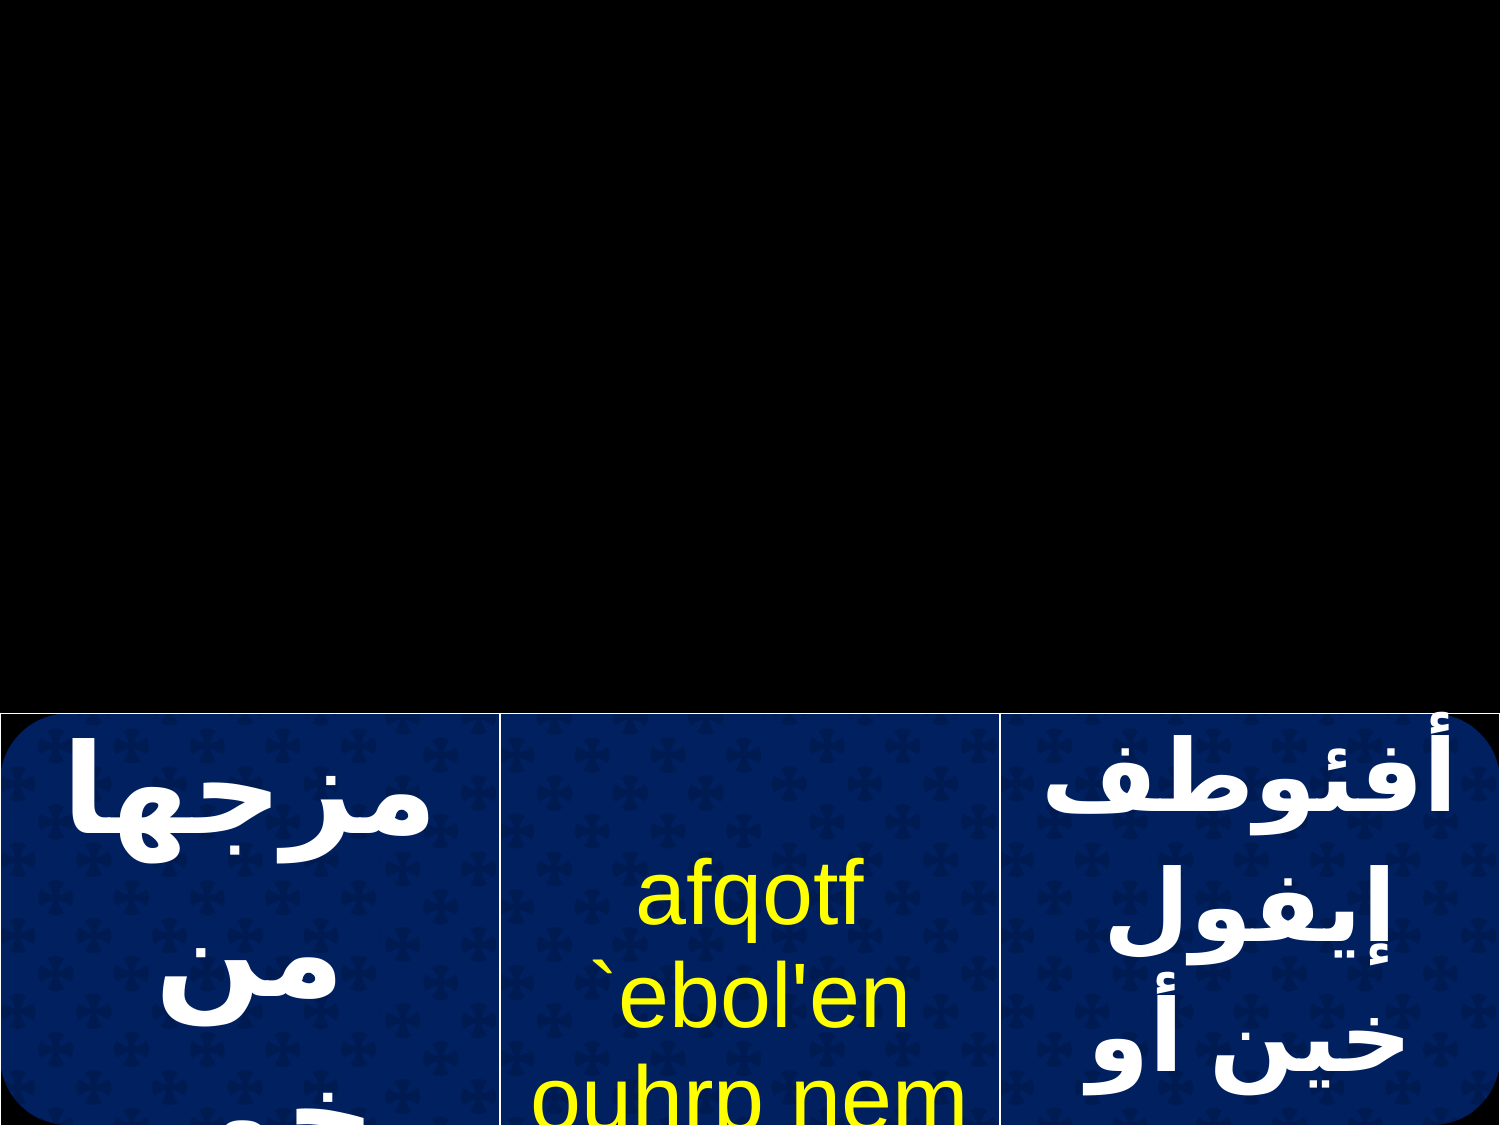

| مزجها من خمر وماء | afqotf `ebol'en ouhrp nem oumwou | أفئوطف إيفول خين أو إرب نيم أو موؤو |
| --- | --- | --- |